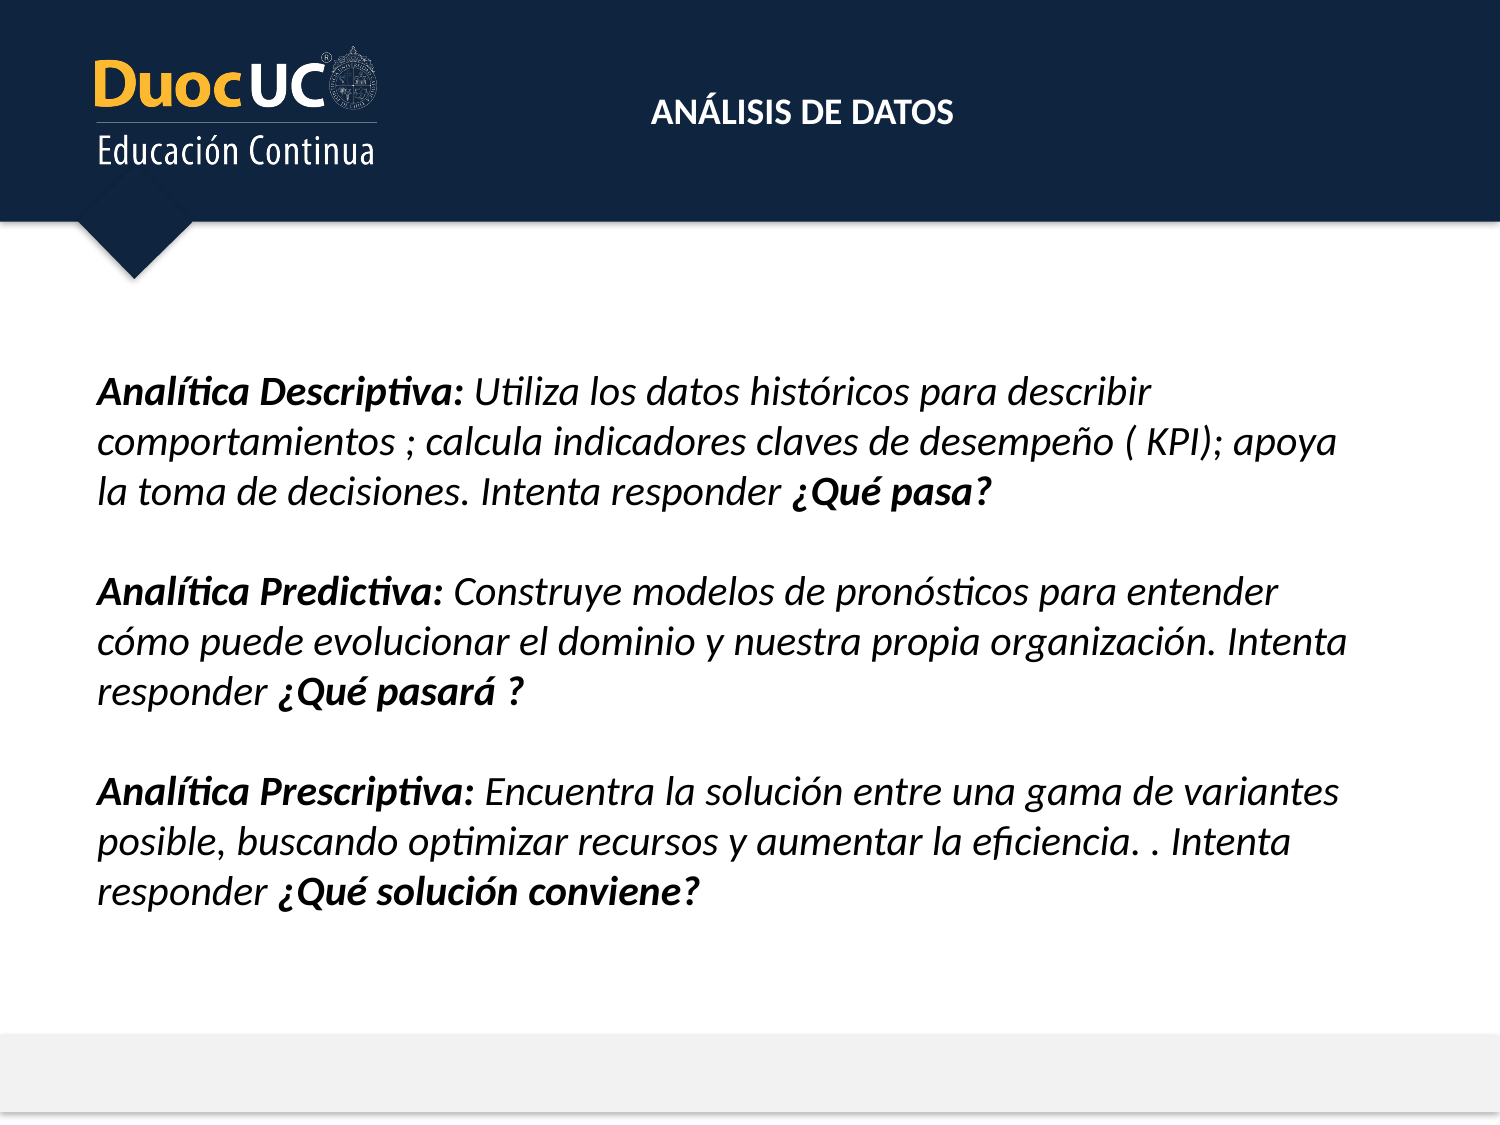

ANÁLISIS DE DATOS
Analítica Descriptiva: Utiliza los datos históricos para describir
comportamientos ; calcula indicadores claves de desempeño ( KPI); apoya
la toma de decisiones. Intenta responder ¿Qué pasa?

Analítica Predictiva: Construye modelos de pronósticos para entender
cómo puede evolucionar el dominio y nuestra propia organización. Intenta
responder ¿Qué pasará ?

Analítica Prescriptiva: Encuentra la solución entre una gama de variantes
posible, buscando optimizar recursos y aumentar la eficiencia. . Intenta
responder ¿Qué solución conviene?